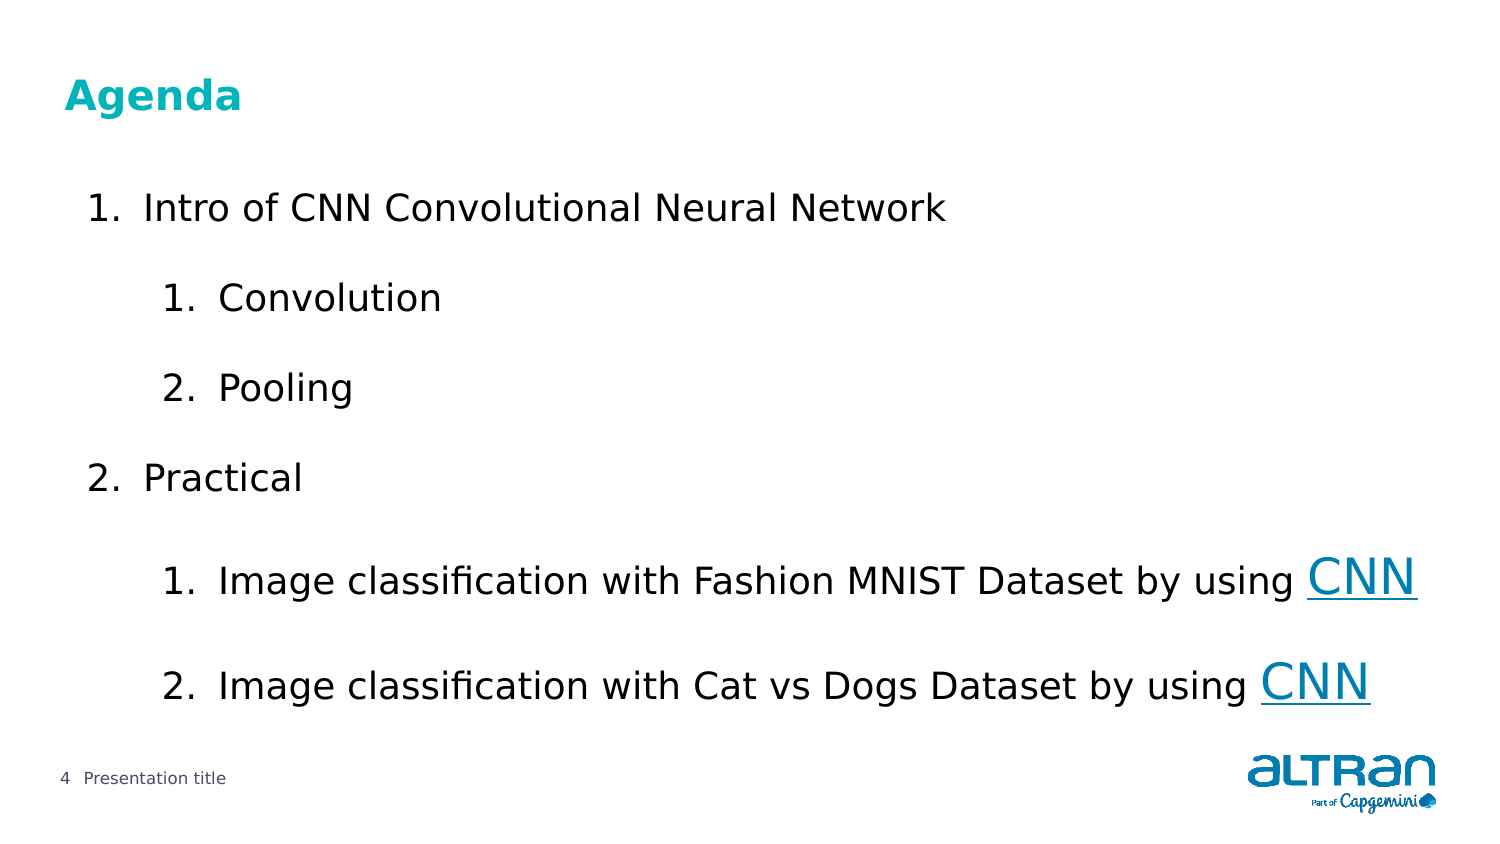

Agenda
Intro of CNN Convolutional Neural Network

Convolution

Pooling

Practical

Image classification with Fashion MNIST Dataset by using CNN

Image classification with Cat vs Dogs Dataset by using CNN
4
Presentation title
Date